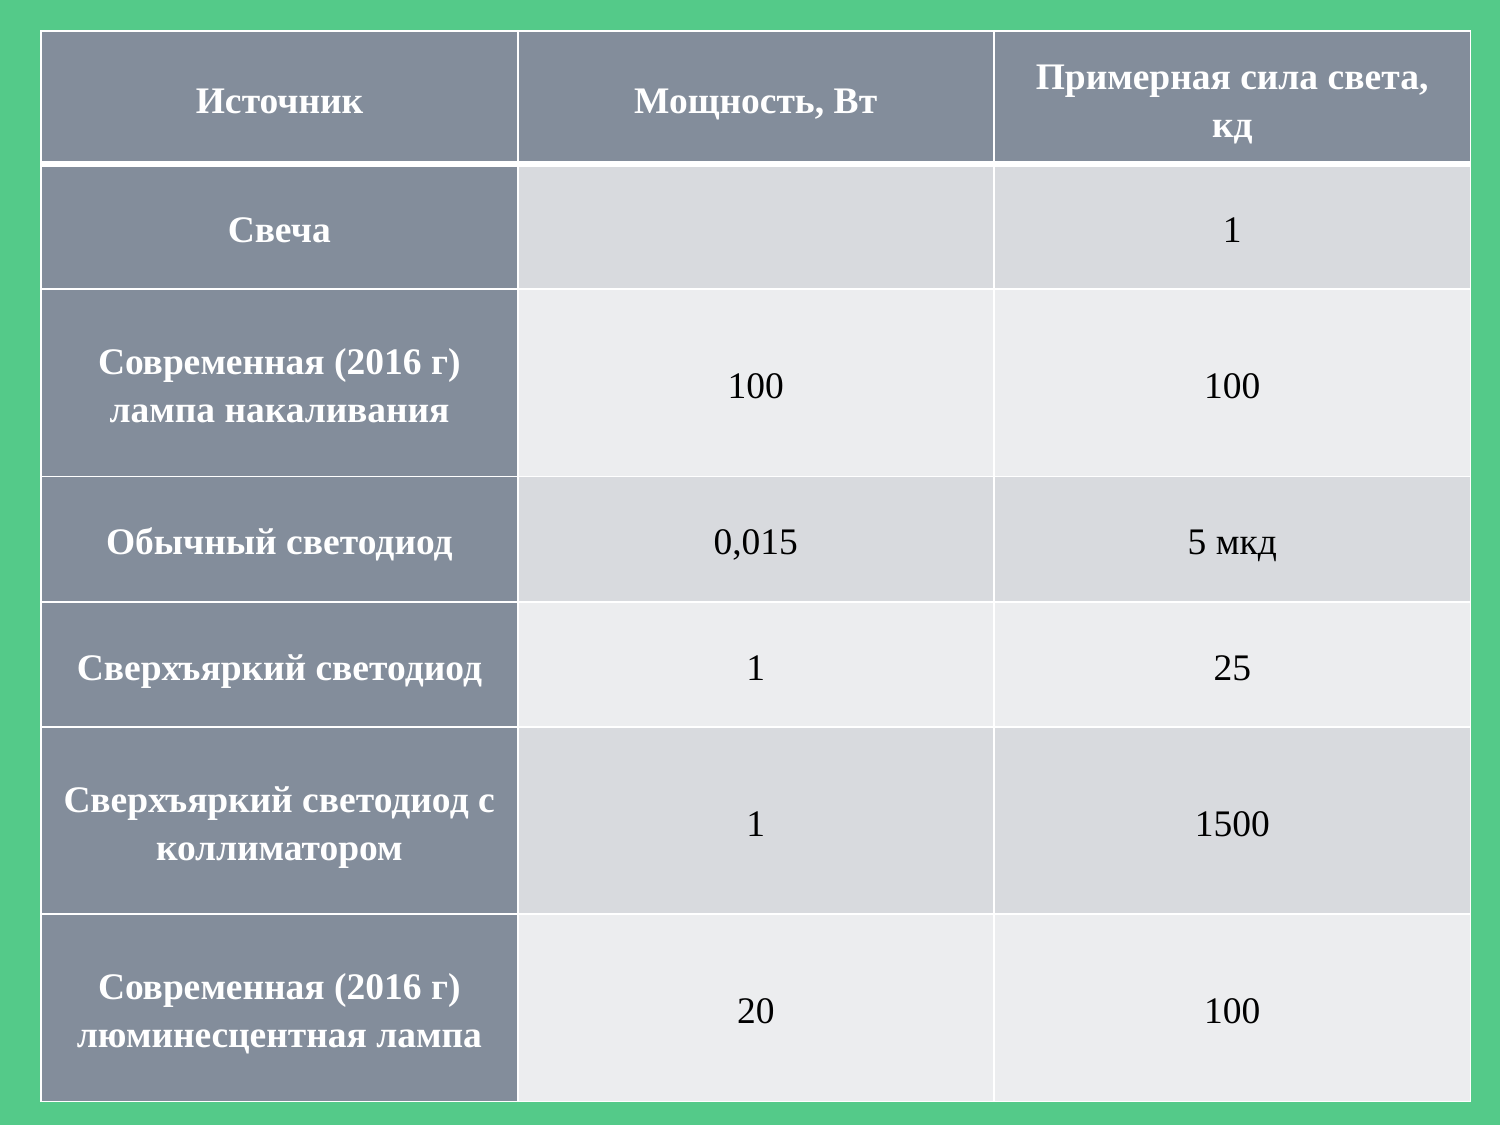

| Источник | Мощность, Вт | Примерная сила света, кд |
| --- | --- | --- |
| Свеча |  | 1 |
| Современная (2016 г) лампа накаливания | 100 | 100 |
| Обычный светодиод | 0,015 | 5 мкд |
| Сверхъяркий светодиод | 1 | 25 |
| Сверхъяркий светодиод с коллиматором | 1 | 1500 |
| Современная (2016 г) люминесцентная лампа | 20 | 100 |